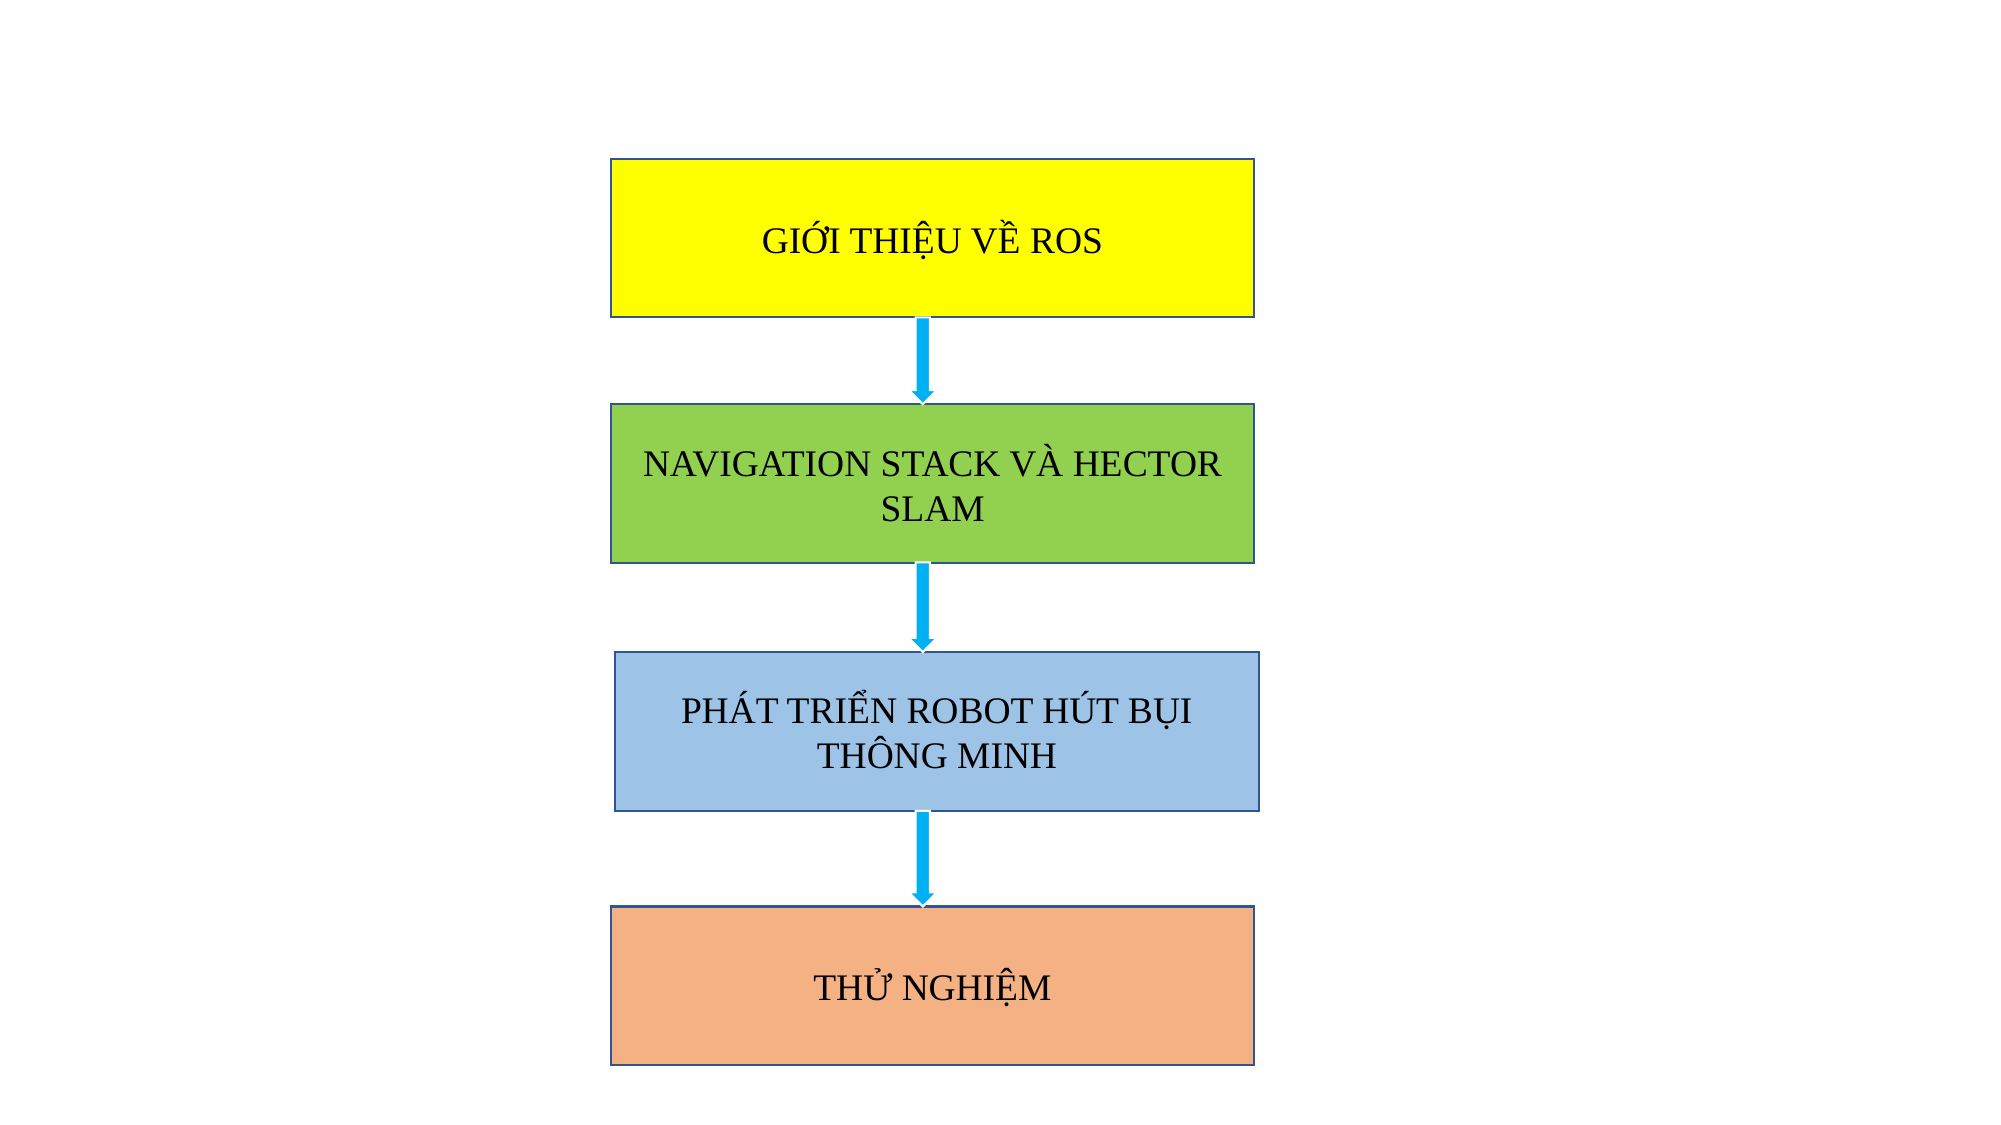

GIỚI THIỆU VỀ ROS

NAVIGATION STACK VÀ HECTOR SLAM

PHÁT TRIỂN ROBOT HÚT BỤI THÔNG MINH

THỬ NGHIỆM